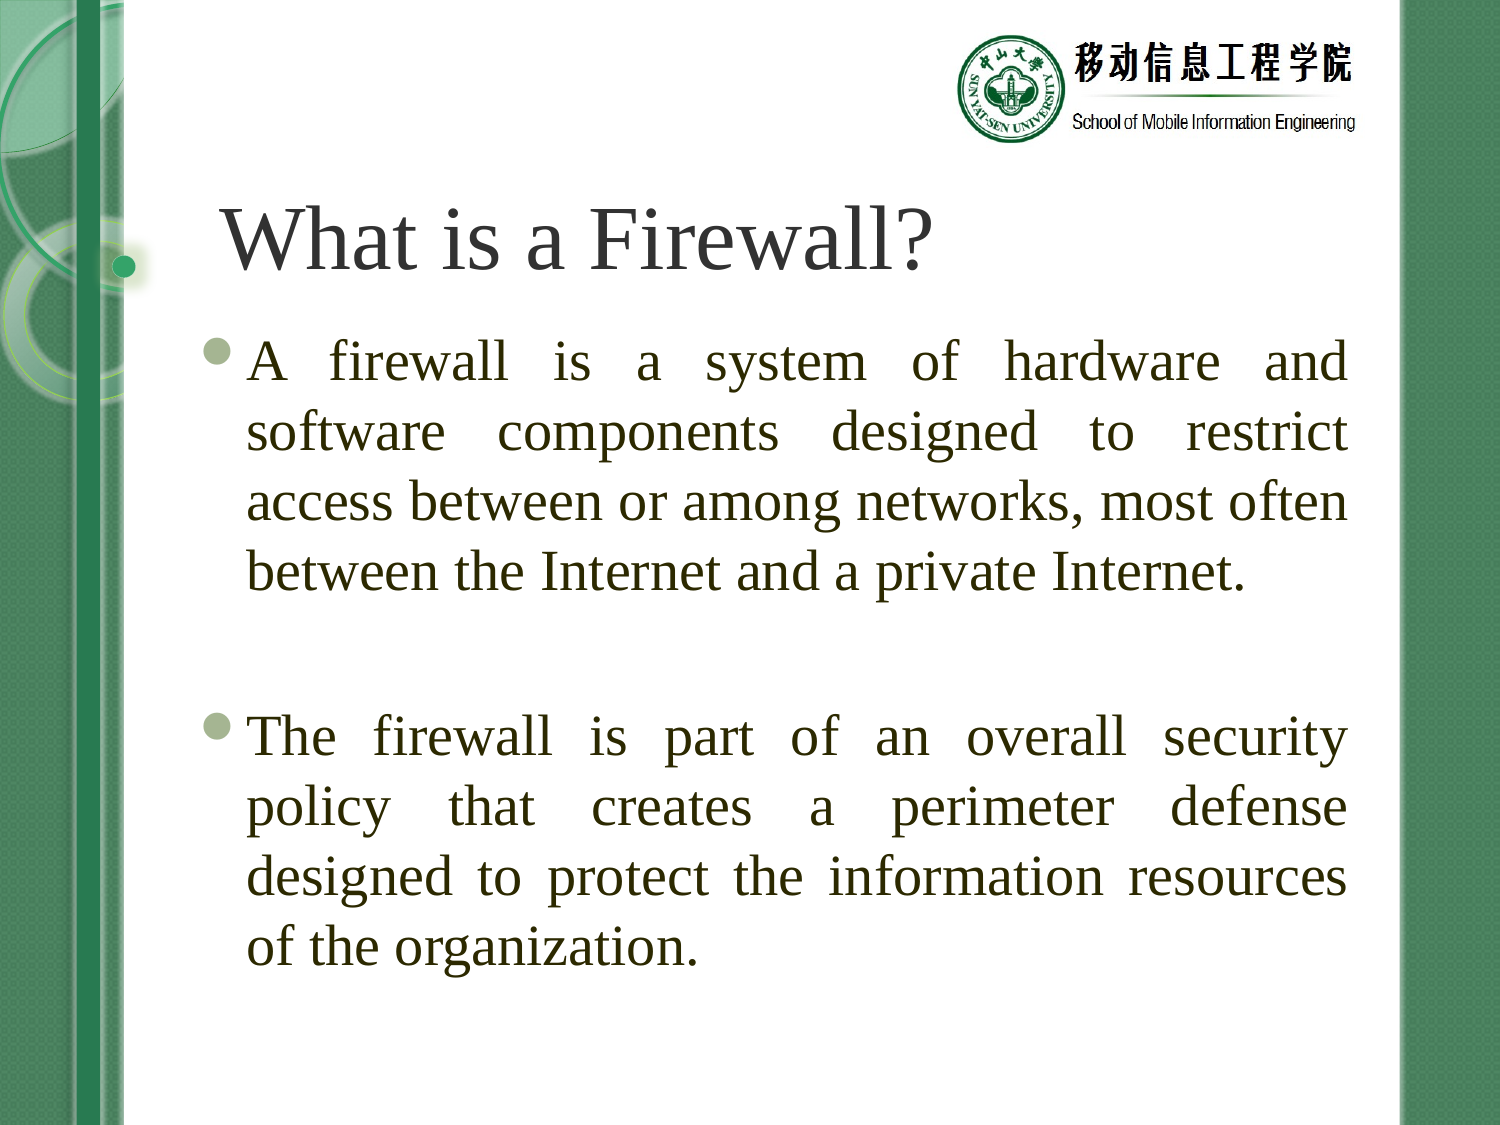

# What is a Firewall?
A firewall is a system of hardware and software components designed to restrict access between or among networks, most often between the Internet and a private Internet.

The firewall is part of an overall security policy that creates a perimeter defense designed to protect the information resources of the organization.